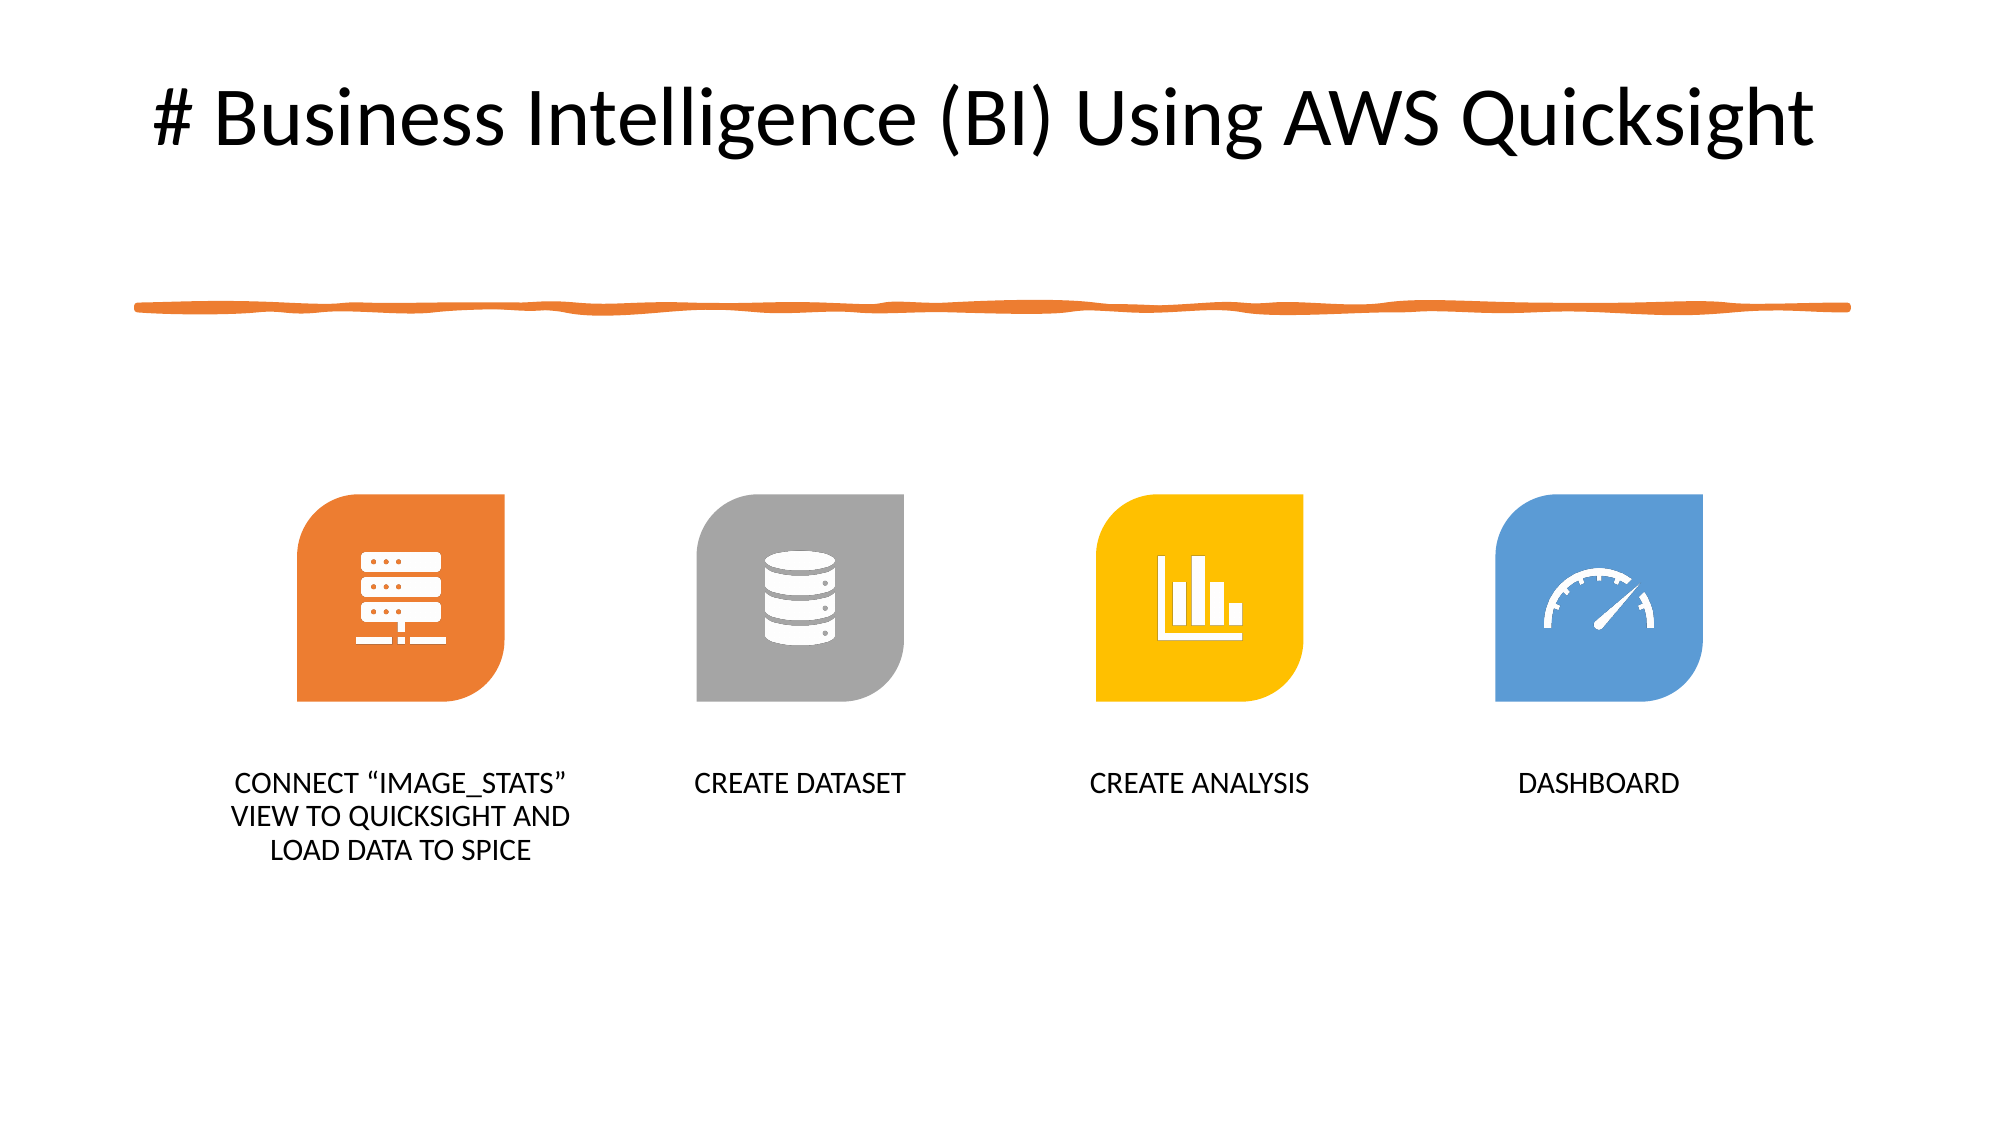

# # Business Intelligence (BI) Using AWS Quicksight

Connect “image_stats” view to quicksight and load data to SPICE
Create Dataset
Create Analysis
Dashboard